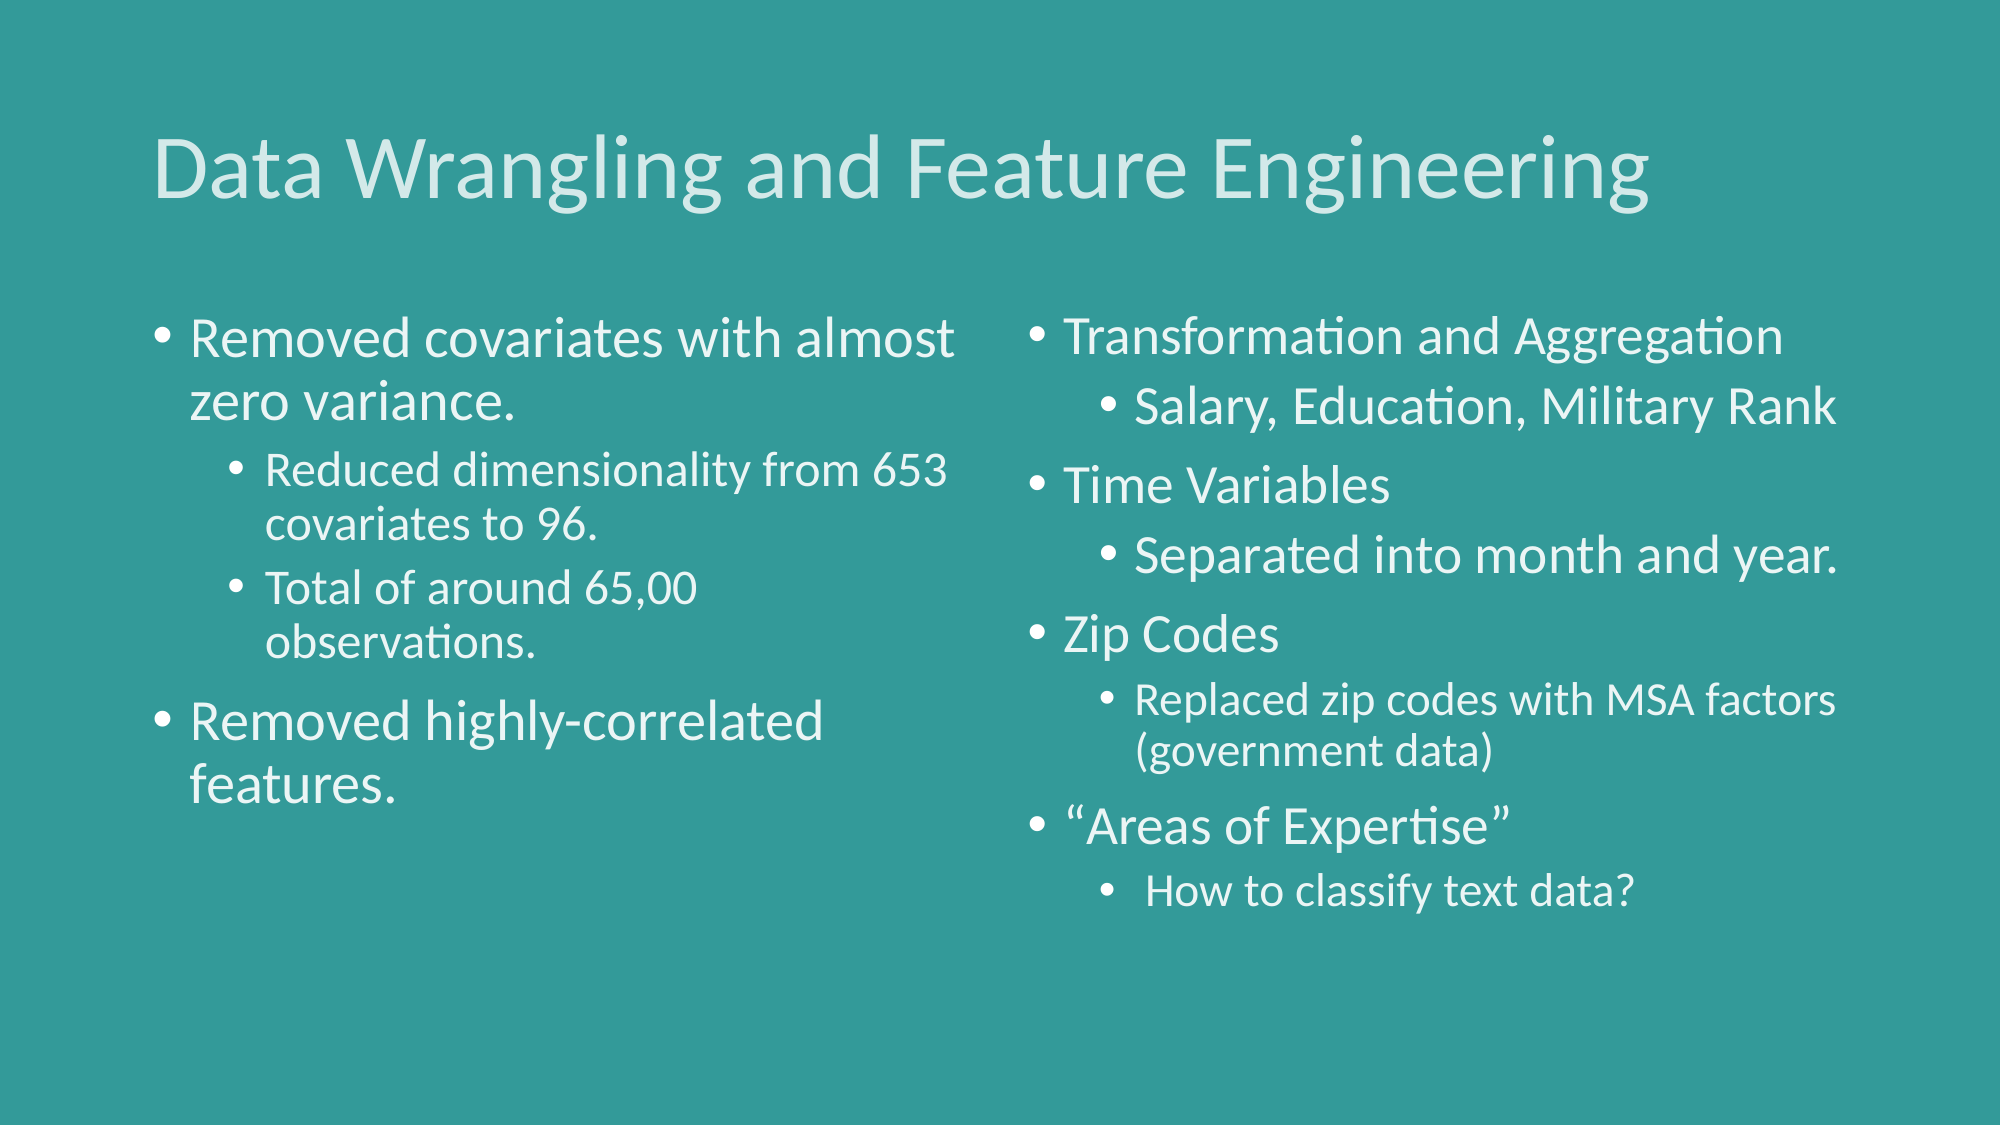

# Data Wrangling and Feature Engineering
Removed covariates with almost zero variance.
Reduced dimensionality from 653 covariates to 96.
Total of around 65,00 observations.
Removed highly-correlated features.

Transformation and Aggregation
Salary, Education, Military Rank
Time Variables
Separated into month and year.
Zip Codes
Replaced zip codes with MSA factors (government data)
“Areas of Expertise”
 How to classify text data?